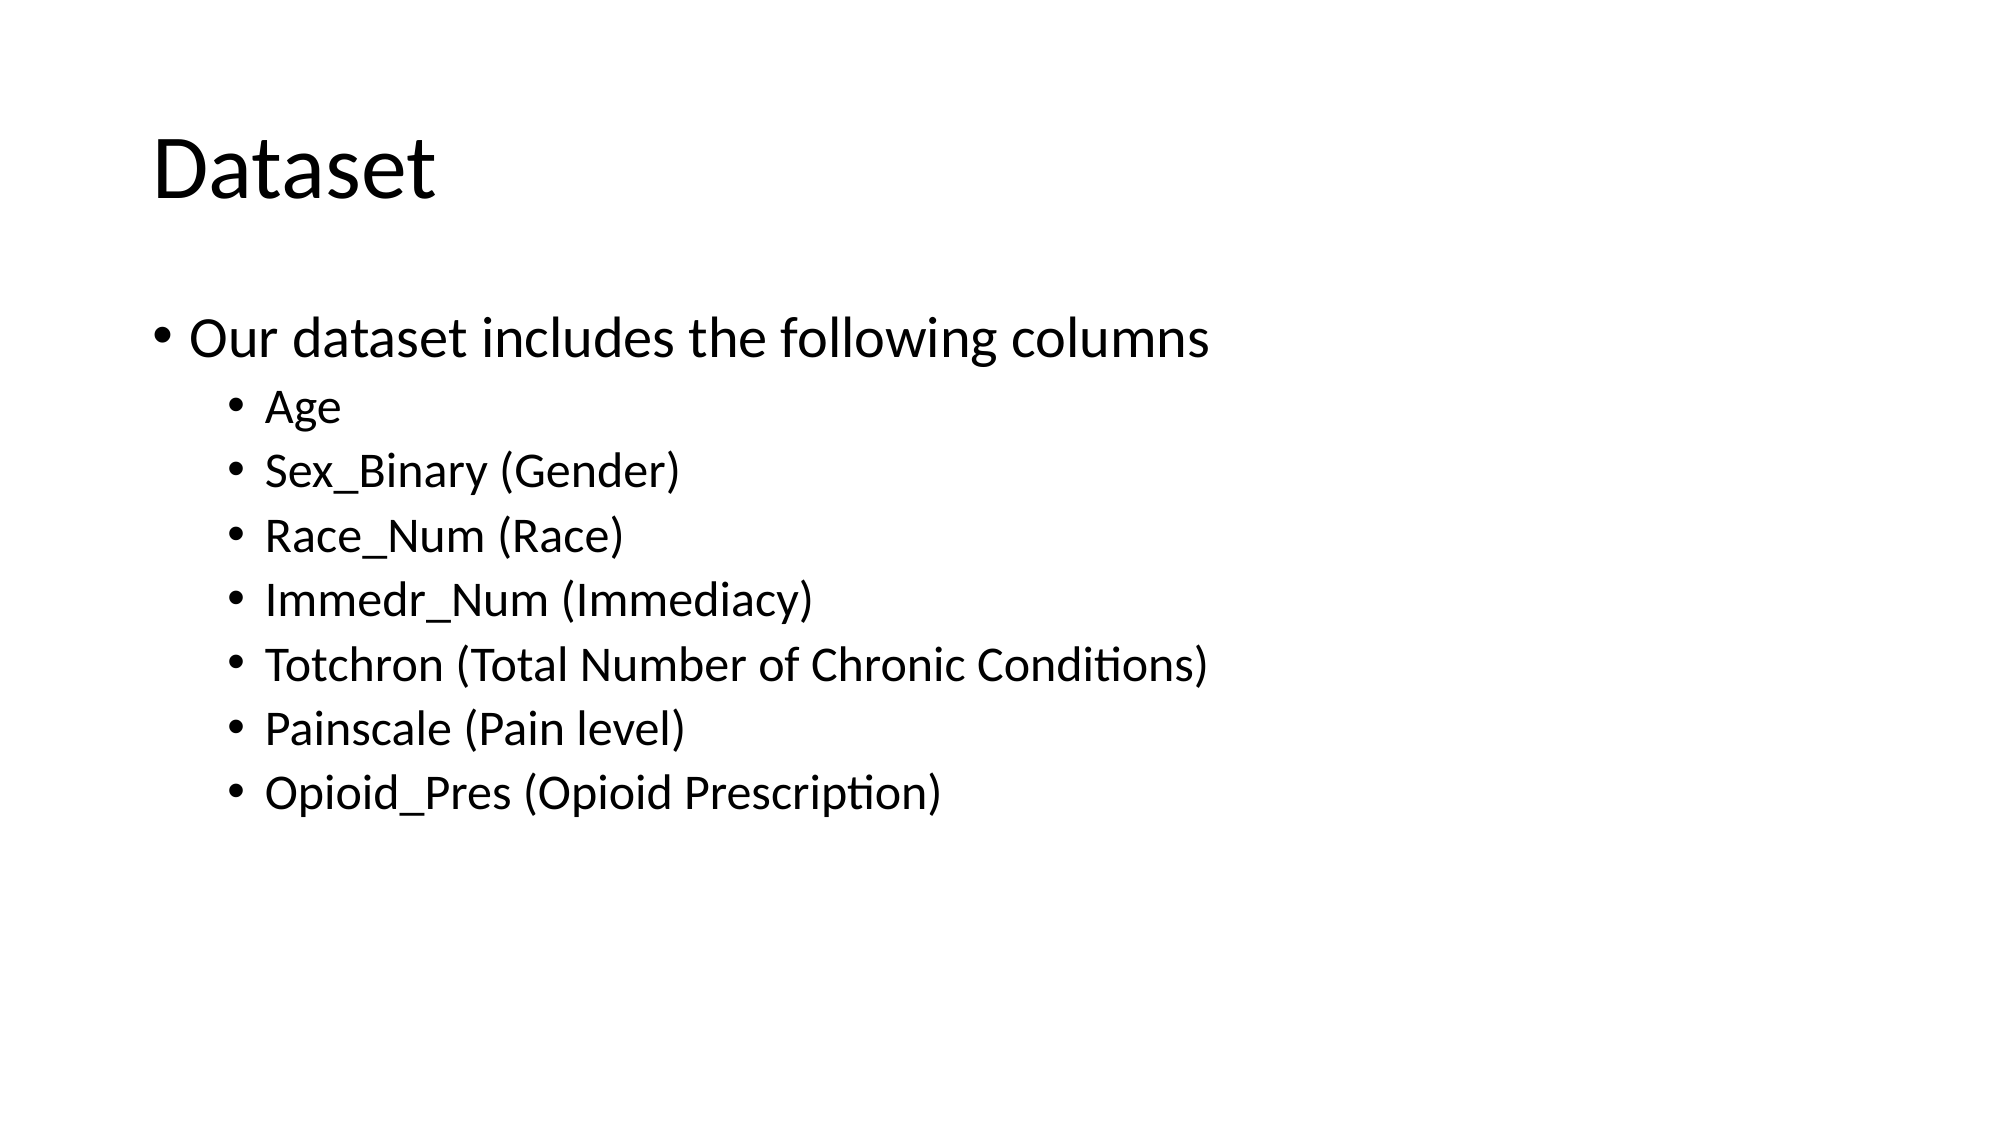

# Dataset
Our dataset includes the following columns
Age
Sex_Binary (Gender)
Race_Num (Race)
Immedr_Num (Immediacy)
Totchron (Total Number of Chronic Conditions)
Painscale (Pain level)
Opioid_Pres (Opioid Prescription)